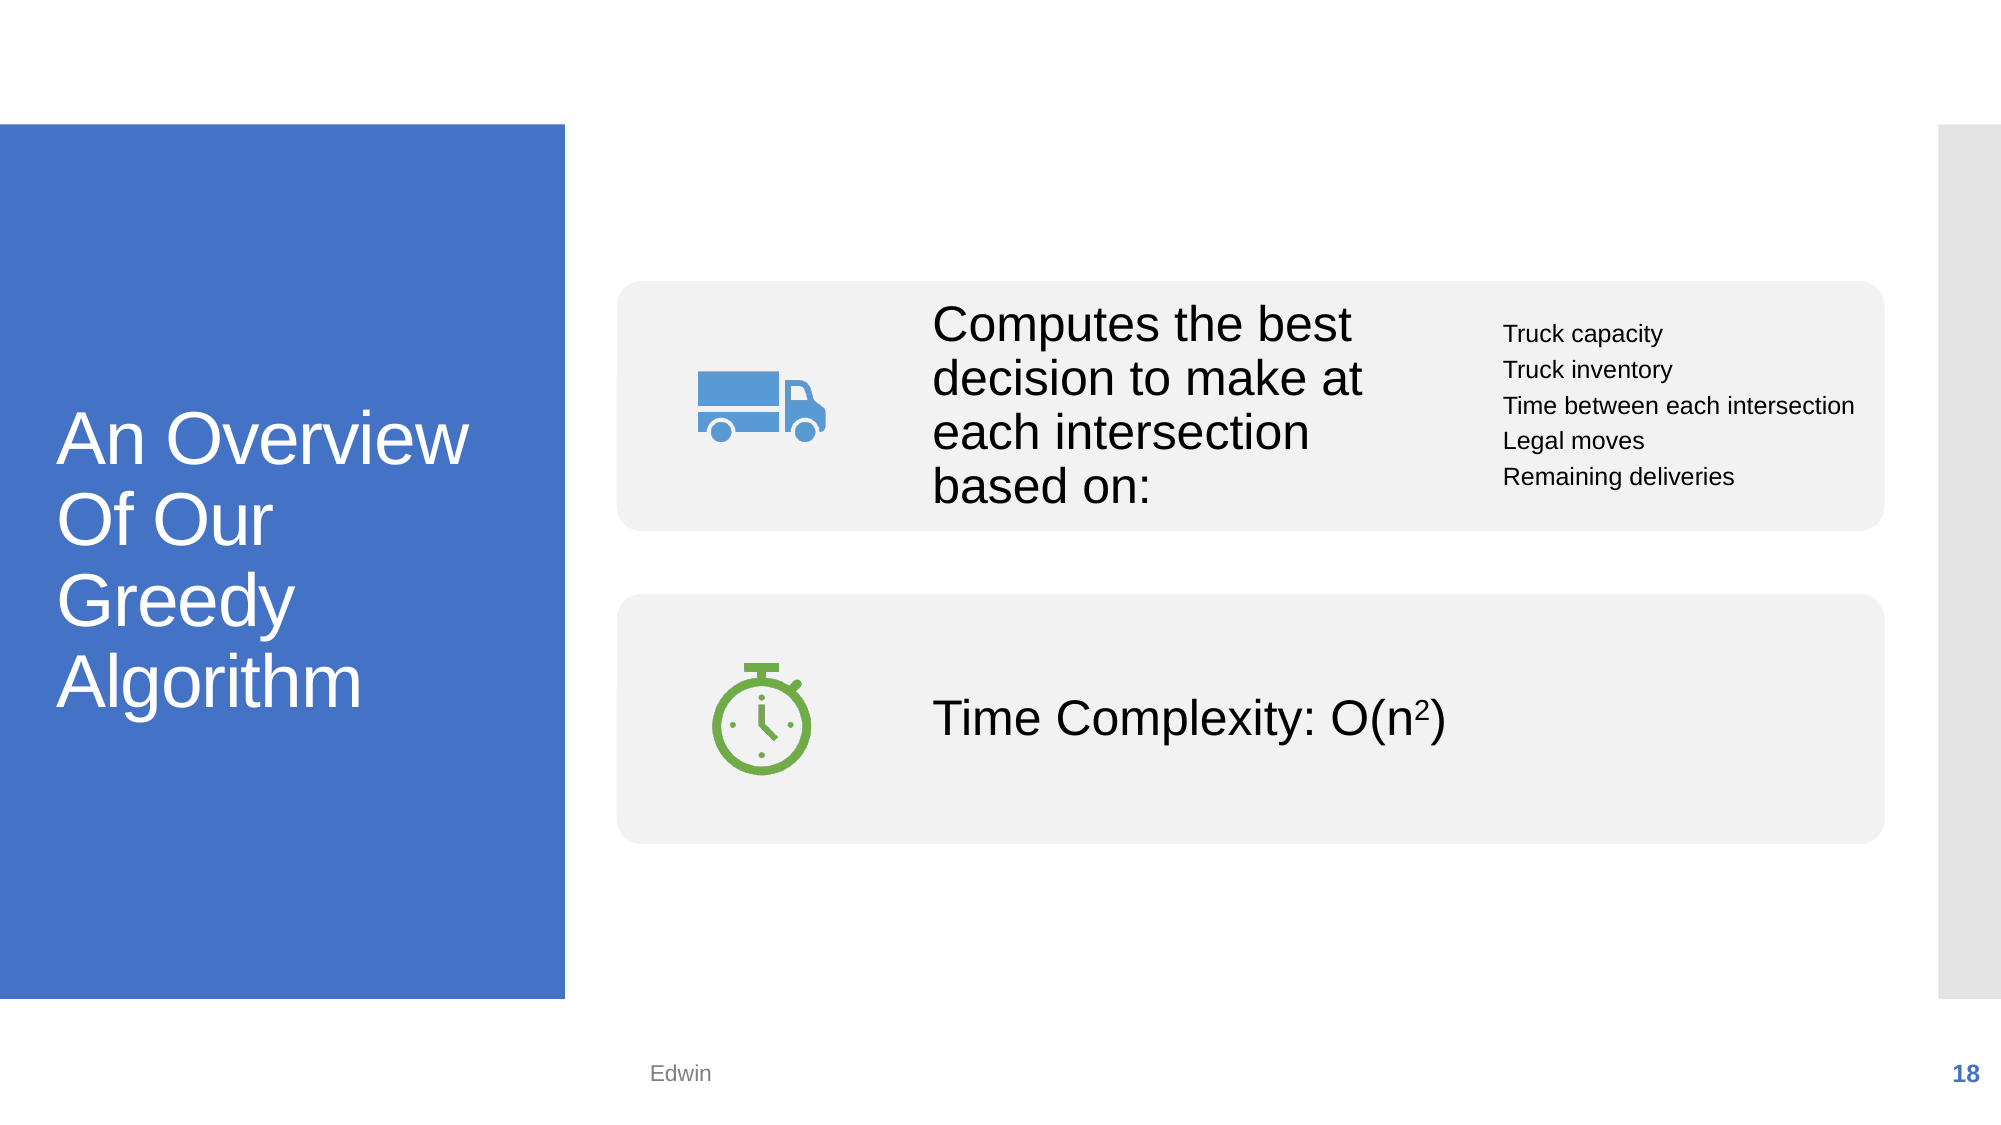

Computes the best decision to make at each intersection based on:
Truck capacity
Truck inventory
Time between each intersection
Legal moves
Remaining deliveries
Time Complexity: O(n2)
# An Overview Of Our Greedy Algorithm
Edwin
18